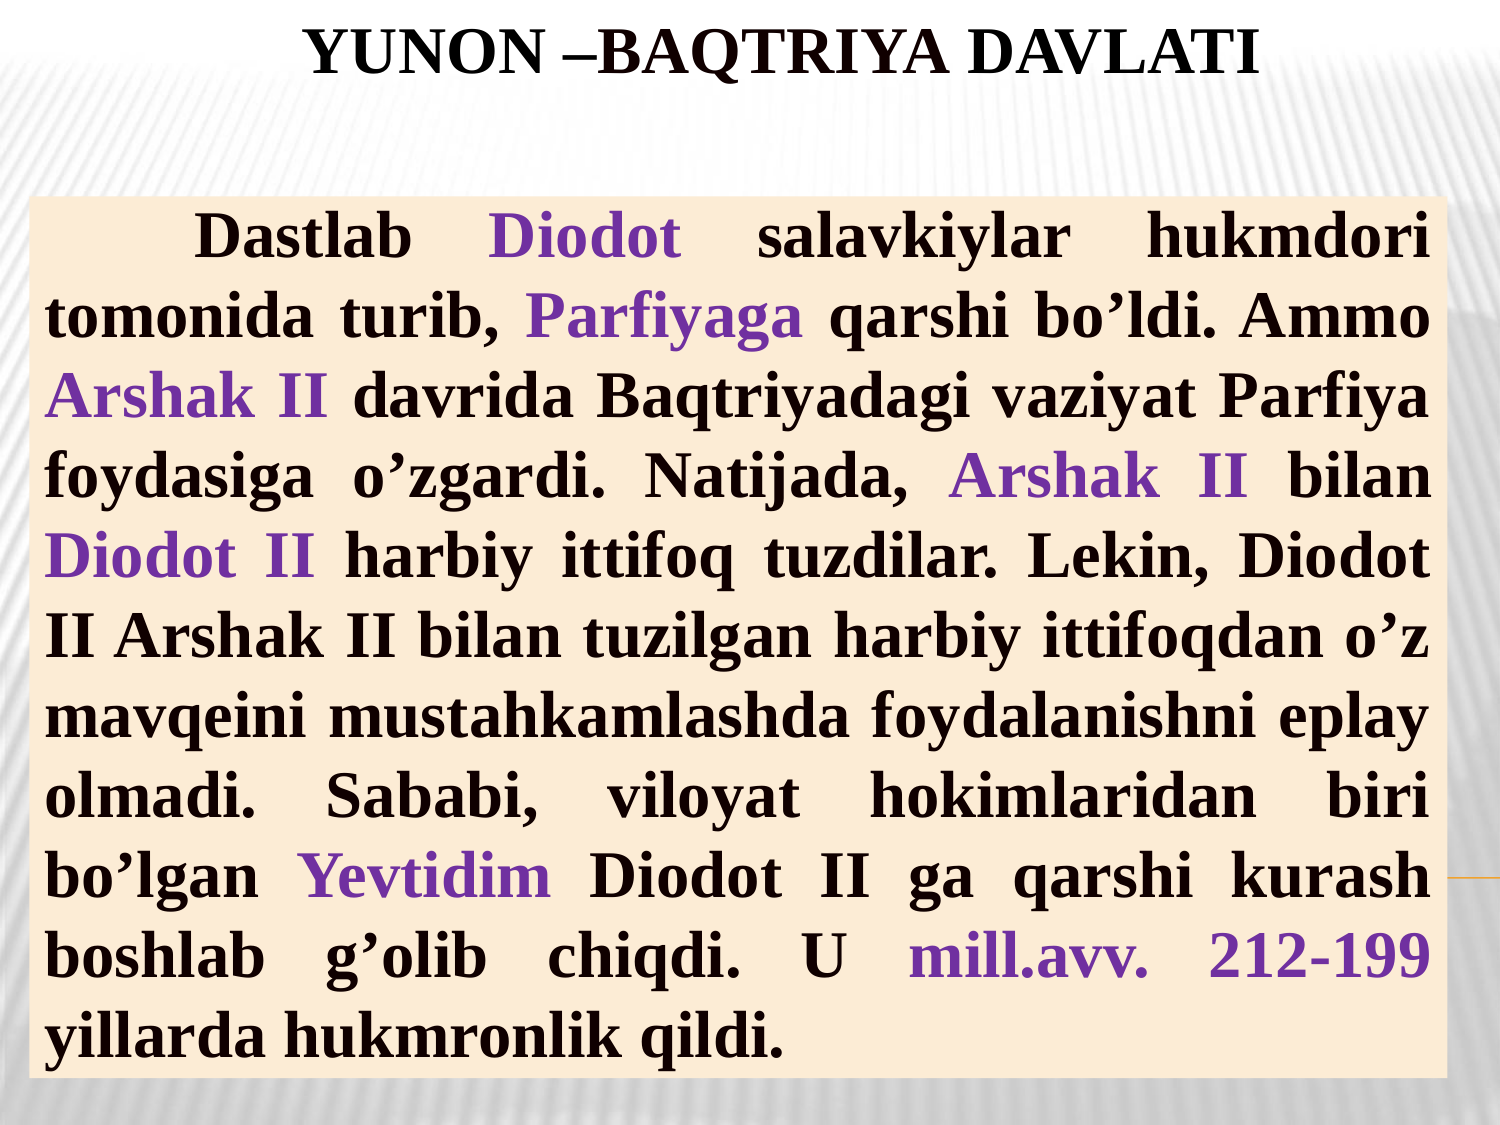

# Yunon –Baqtriya davlati
	Dastlab Diodot salavkiylar hukmdori tomonida turib, Parfiyaga qarshi bo’ldi. Ammo Arshak II davrida Baqtriyadagi vaziyat Parfiya foydasiga o’zgardi. Natijada, Arshak II bilan Diodot II harbiy ittifoq tuzdilar. Lekin, Diodot II Arshak II bilan tuzilgan harbiy ittifoqdan o’z mavqeini mustahkamlashda foydalanishni eplay olmadi. Sababi, viloyat hokimlaridan biri bo’lgan Yevtidim Diodot II ga qarshi kurash boshlab g’olib chiqdi. U mill.avv. 212-199 yillarda hukmronlik qildi.